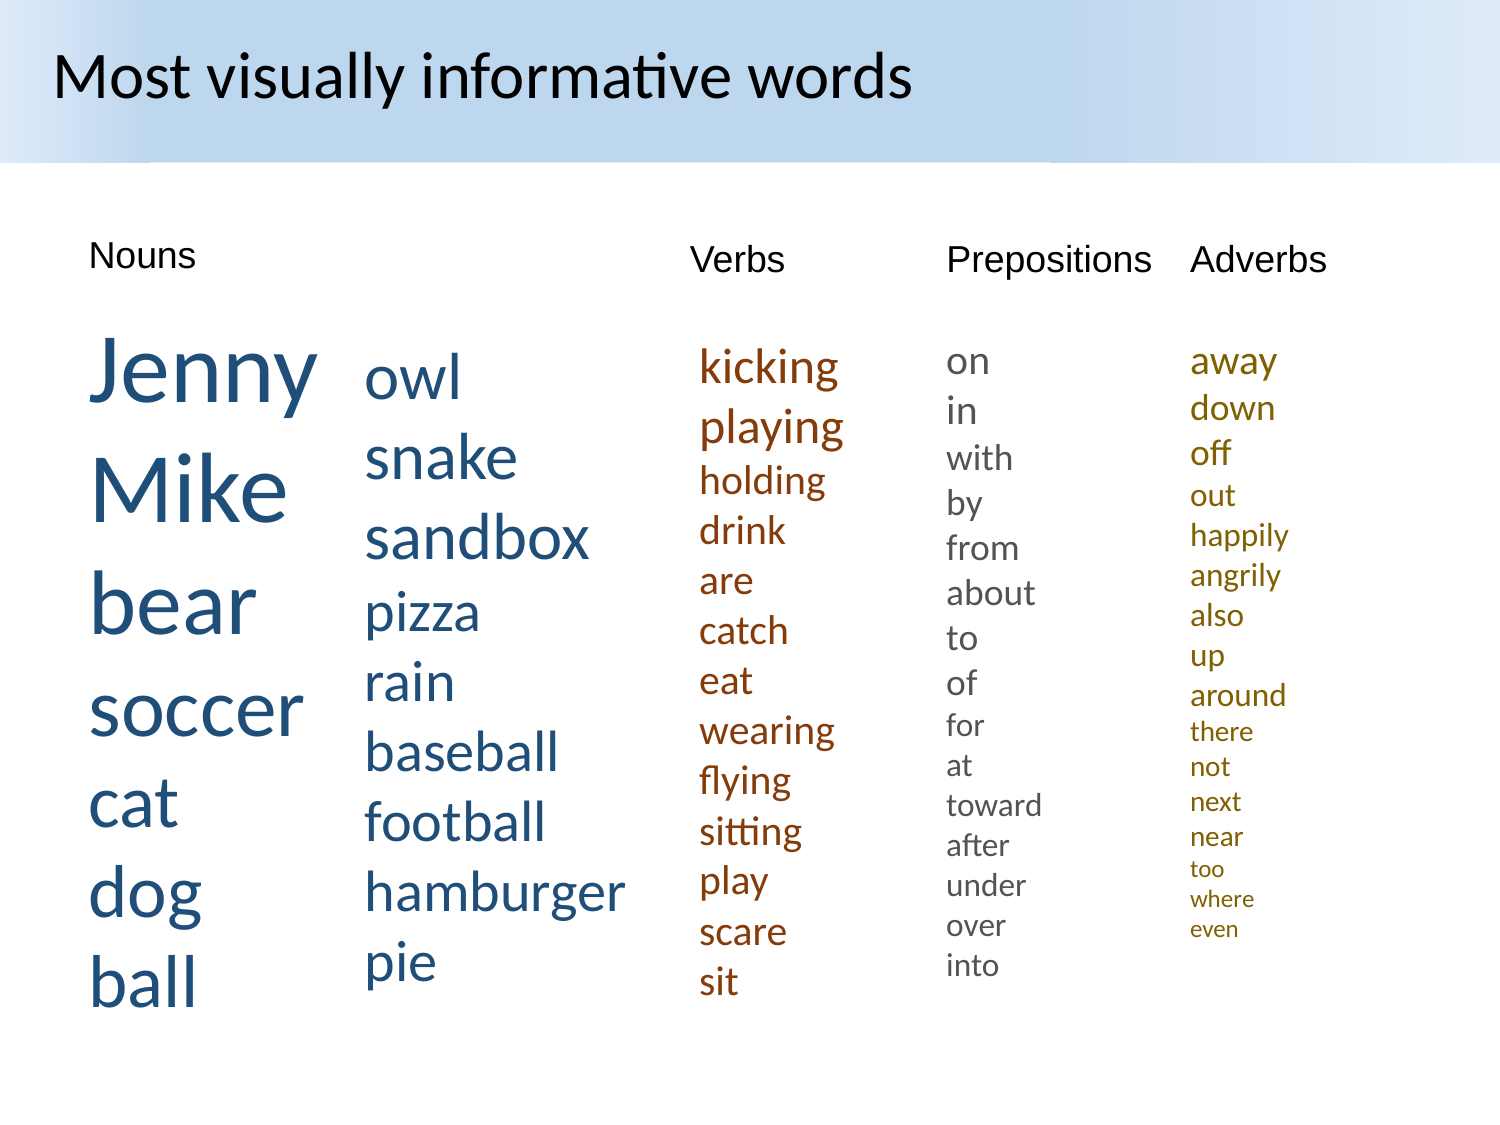

Most visually informative words
Nouns
Prepositions
Verbs
Adverbs
Jenny
Mike
bear
soccer
cat
dog
ball

owl
snake
sandbox
pizza
rain
baseball
football
hamburger
pie

kicking
playing
holding
drink
are
catch
eat
wearing
flying
sitting
play
scare
sit

on
in
with
by
from
about
to
of
for
at
toward
after
under
over
into

away
down
off
out
happily
angrily
also
up
around
there
not
next
near
too
where
even